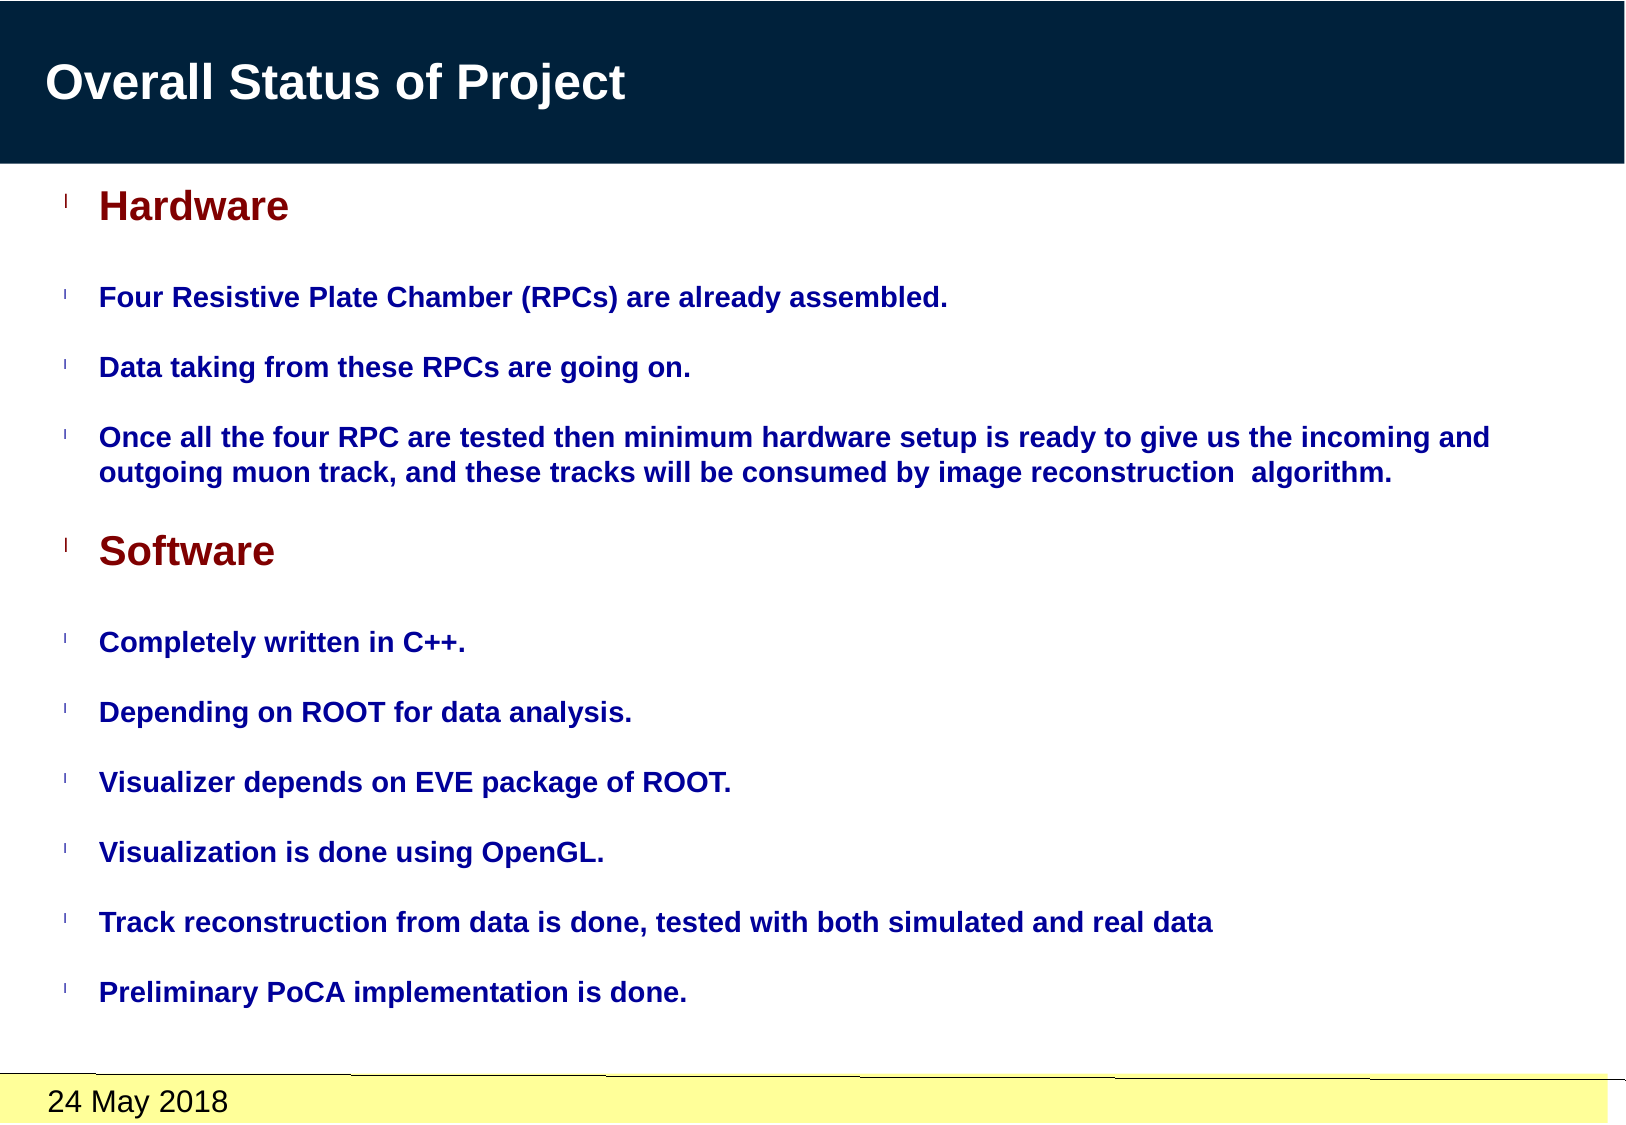

Overall Status of Project
Hardware

Four Resistive Plate Chamber (RPCs) are already assembled.

Data taking from these RPCs are going on.

Once all the four RPC are tested then minimum hardware setup is ready to give us the incoming and  outgoing muon track, and these tracks will be consumed by image reconstruction  algorithm.

Software

Completely written in C++.

Depending on ROOT for data analysis.

Visualizer depends on EVE package of ROOT.

Visualization is done using OpenGL.

Track reconstruction from data is done, tested with both simulated and real data

Preliminary PoCA implementation is done.

    24 May 2018																		40